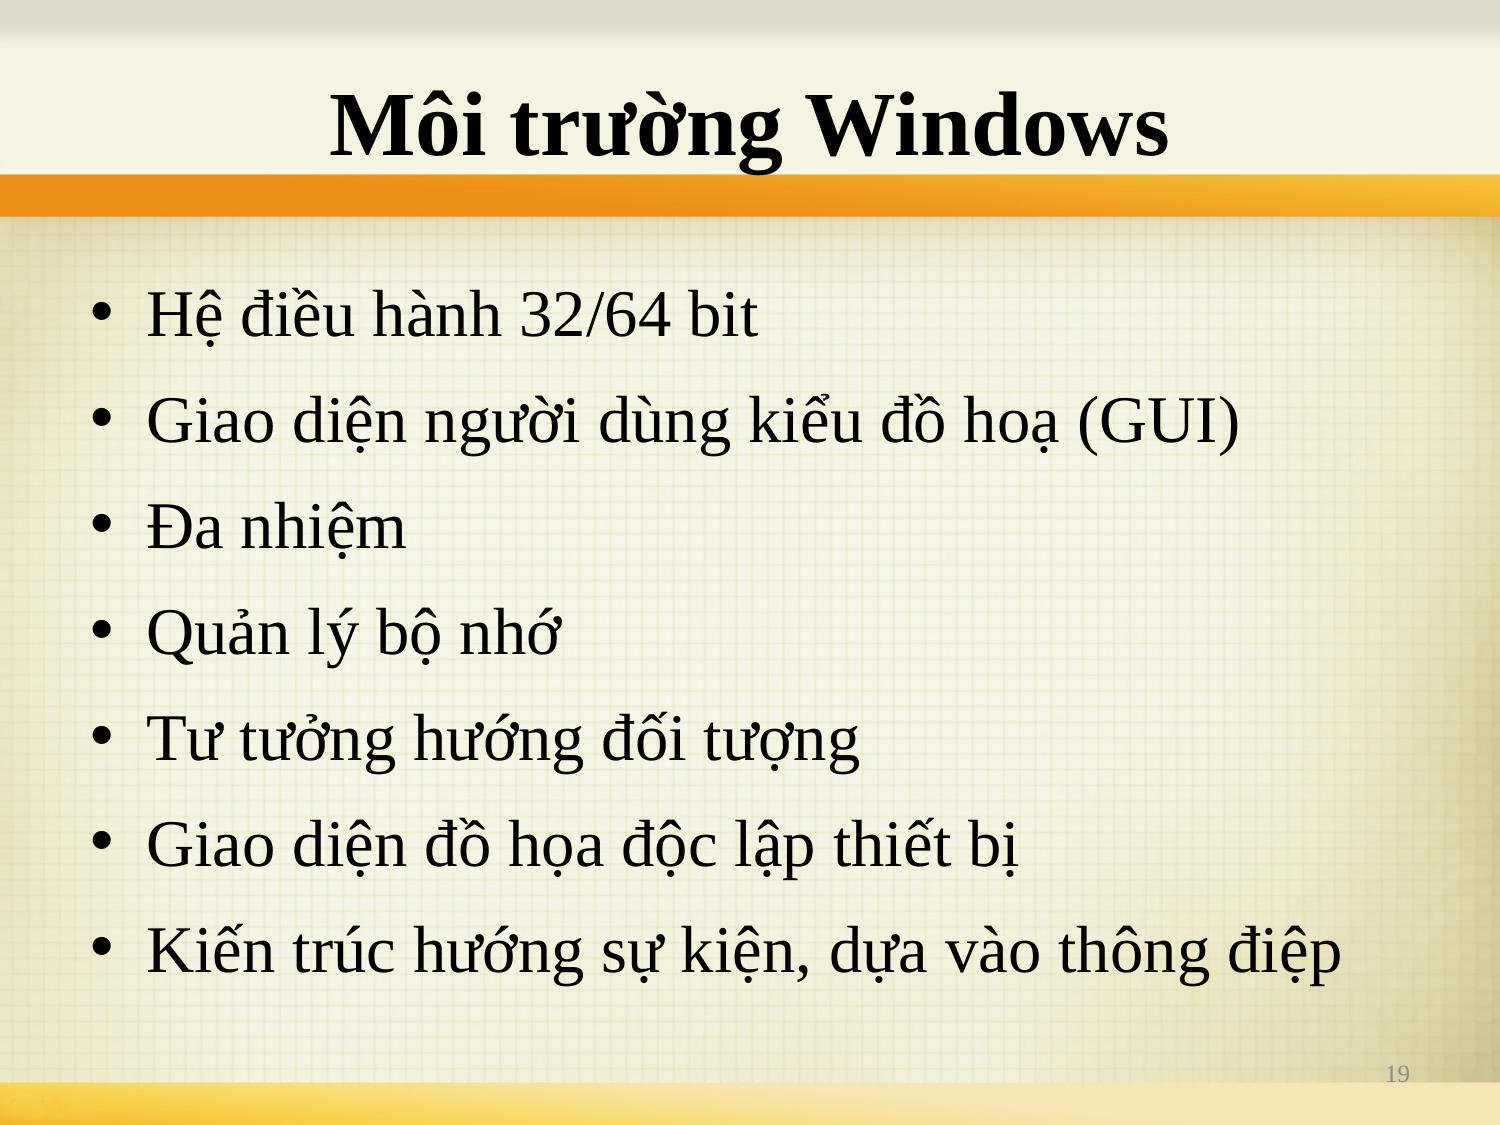

# Môi trường Windows
Hệ điều hành 32/64 bit
Giao diện người dùng kiểu đồ hoạ (GUI)
Đa nhiệm
Quản lý bộ nhớ
Tư tưởng hướng đối tượng
Giao diện đồ họa độc lập thiết bị
Kiến trúc hướng sự kiện, dựa vào thông điệp

19